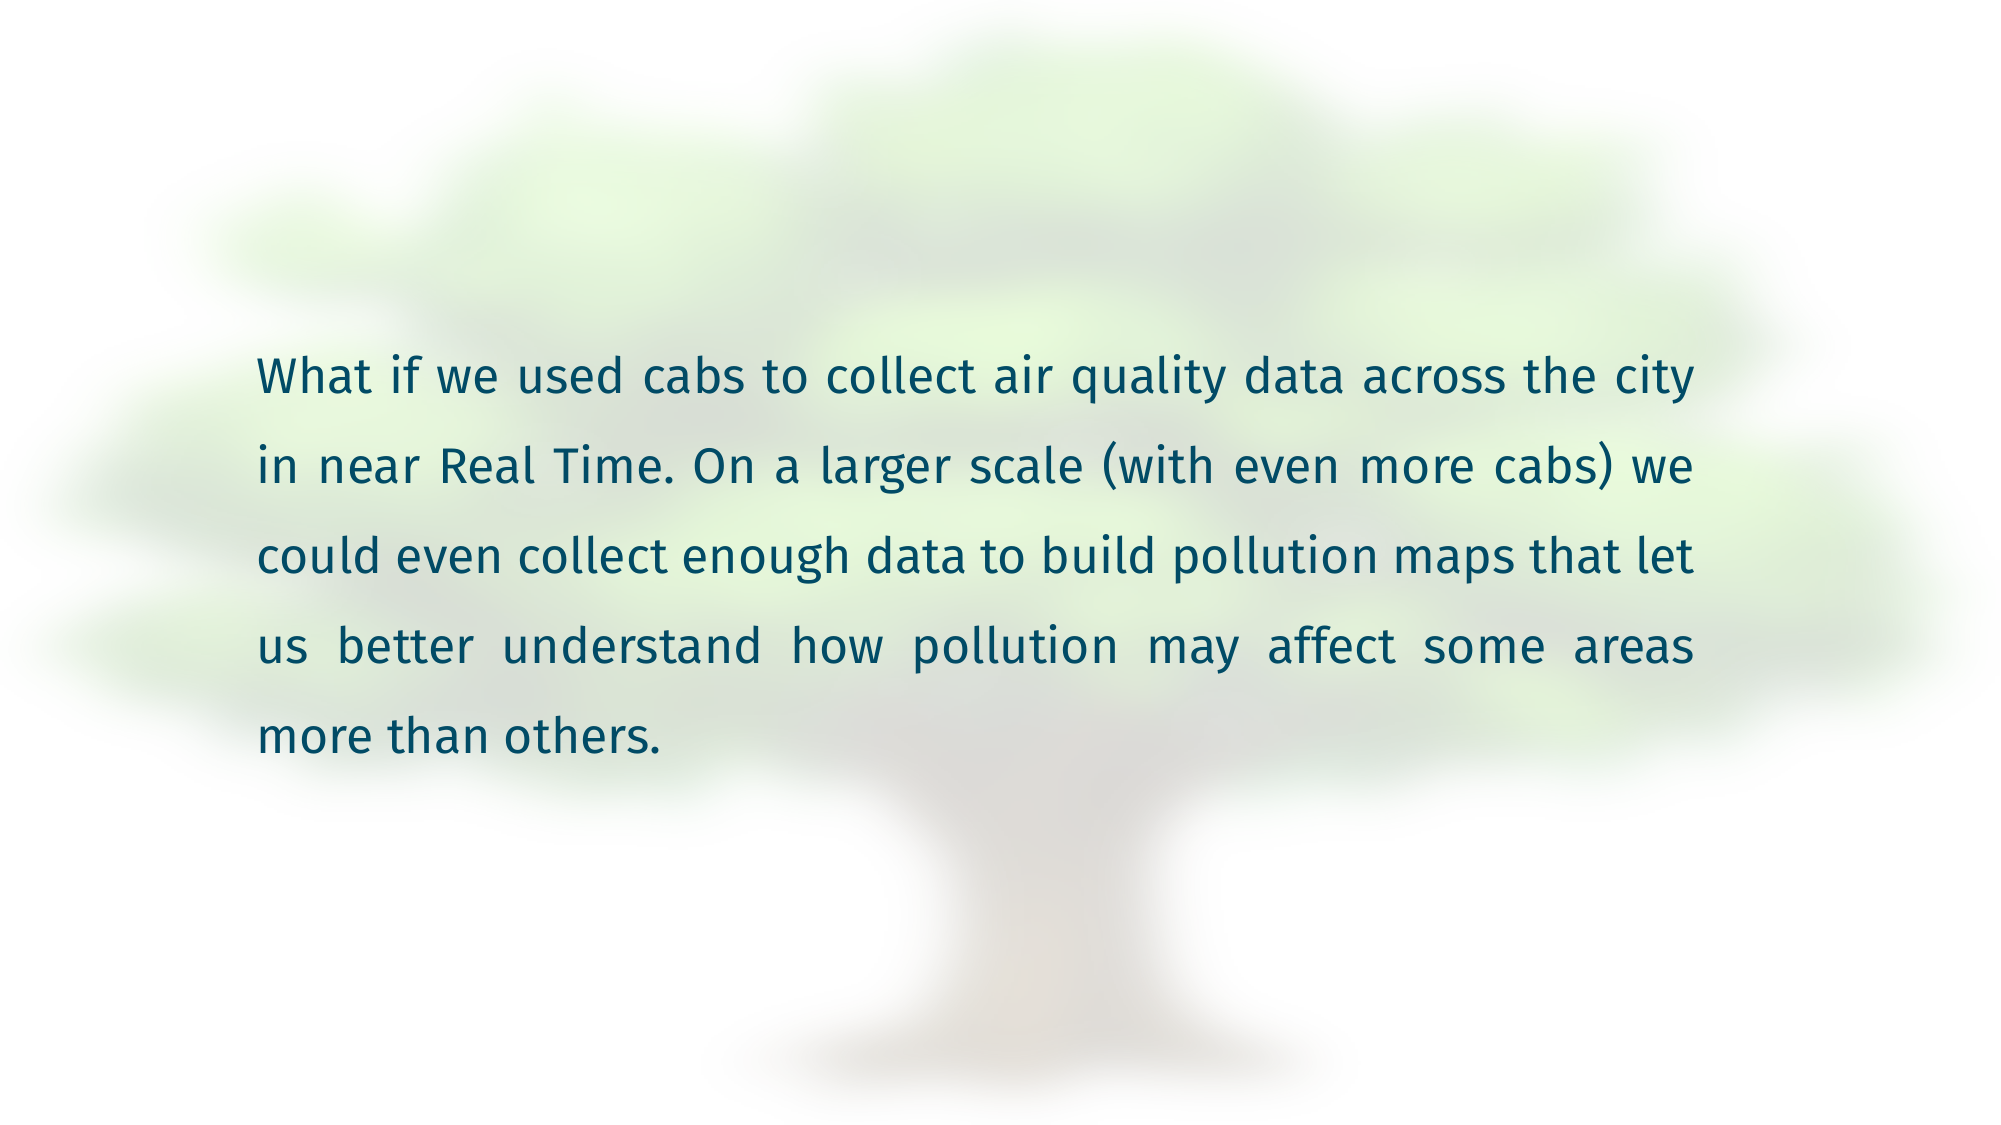

What if we used cabs to collect air quality data across the city in near Real Time. On a larger scale (with even more cabs) we could even collect enough data to build pollution maps that let us better understand how pollution may affect some areas more than others.